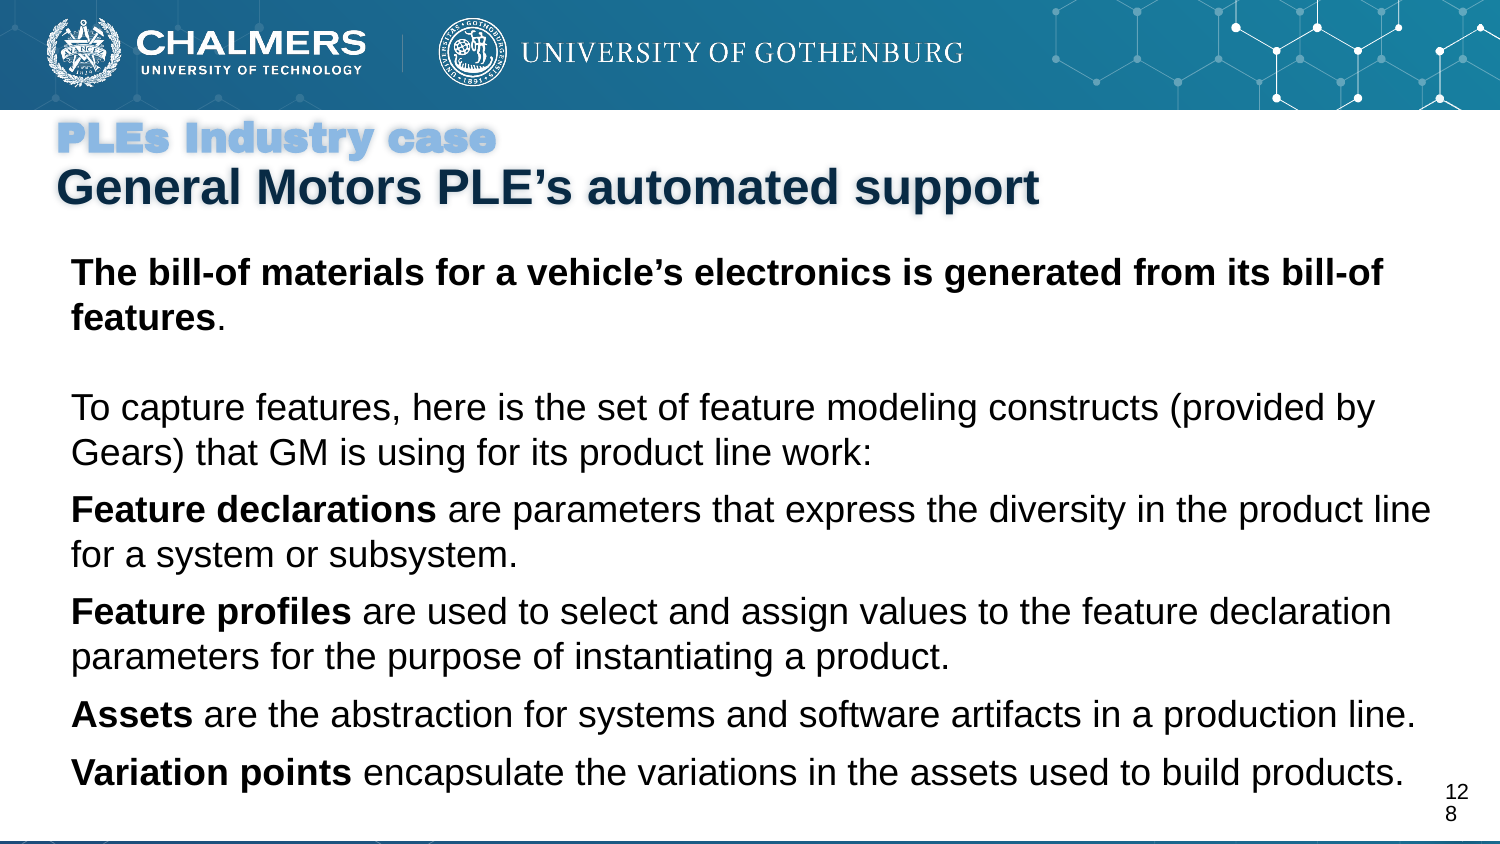

# PLEs Industry case General Motors PLE’s automated support
The bill-of materials for a vehicle’s electronics is generated from its bill-of features.

To capture features, here is the set of feature modeling constructs (provided by Gears) that GM is using for its product line work:
Feature declarations are parameters that express the diversity in the product line for a system or subsystem.
Feature profiles are used to select and assign values to the feature declaration parameters for the purpose of instantiating a product.
Assets are the abstraction for systems and software artifacts in a production line.
Variation points encapsulate the variations in the assets used to build products.
128